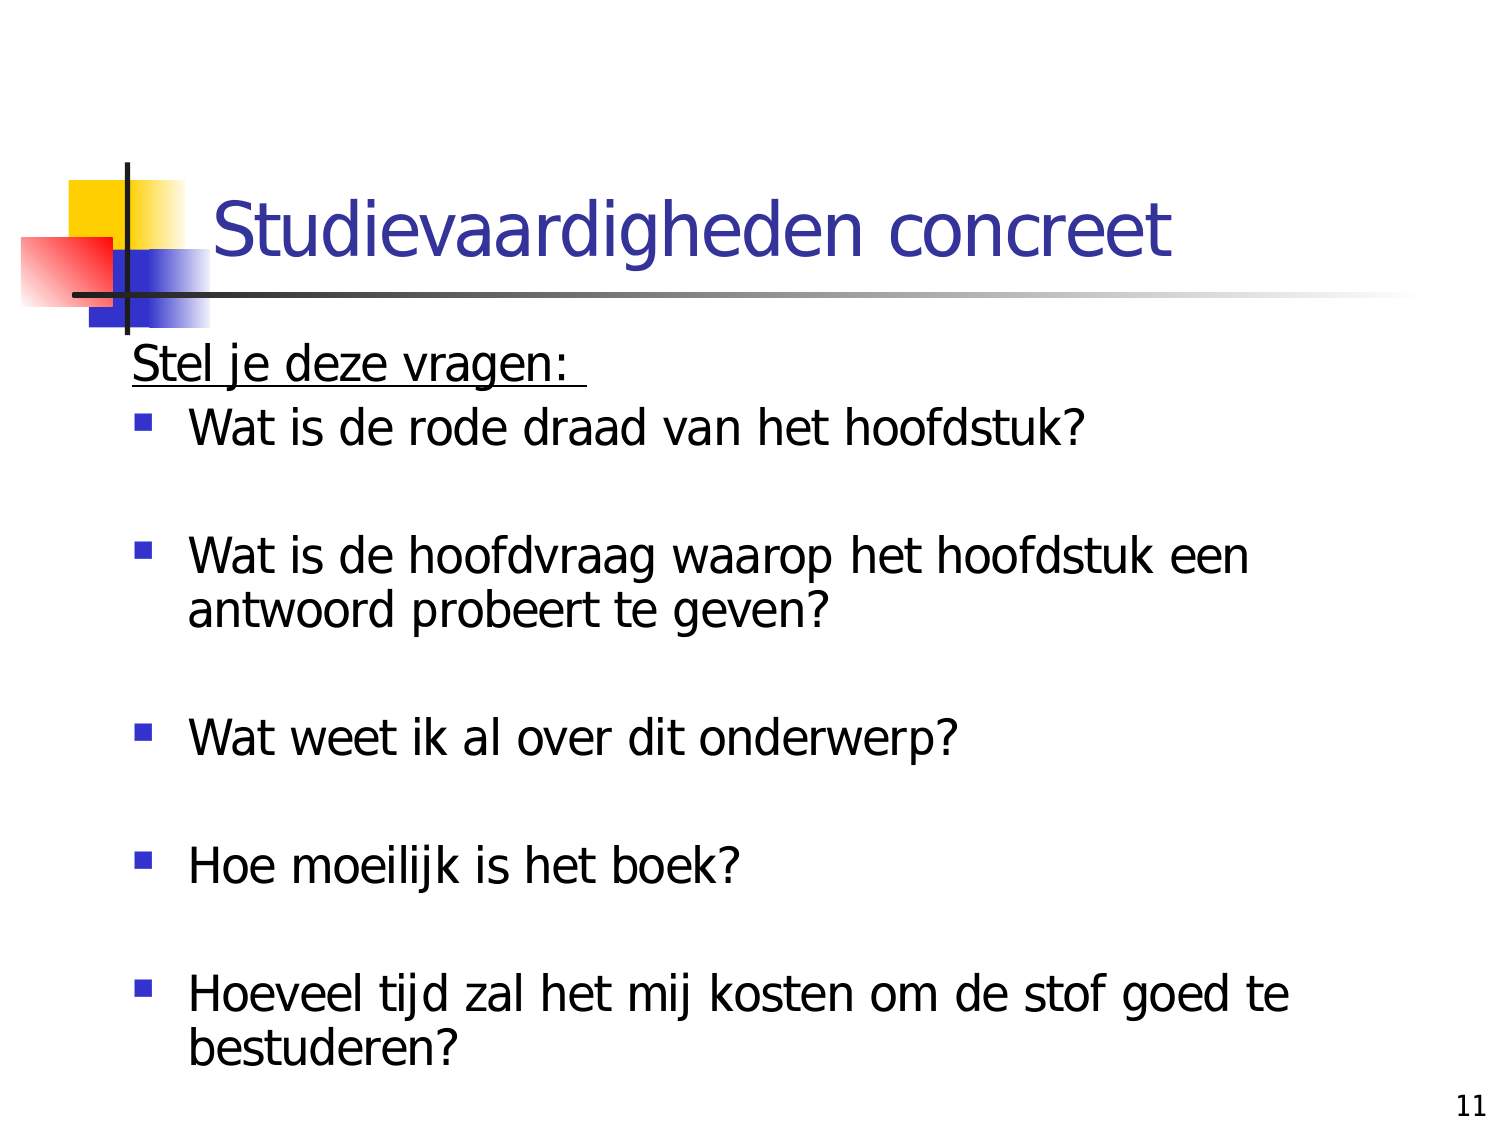

# Studievaardigheden concreet
Stel je deze vragen:
Wat is de rode draad van het hoofdstuk?

Wat is de hoofdvraag waarop het hoofdstuk een antwoord probeert te geven?

Wat weet ik al over dit onderwerp?

Hoe moeilijk is het boek?

Hoeveel tijd zal het mij kosten om de stof goed te bestuderen?
11